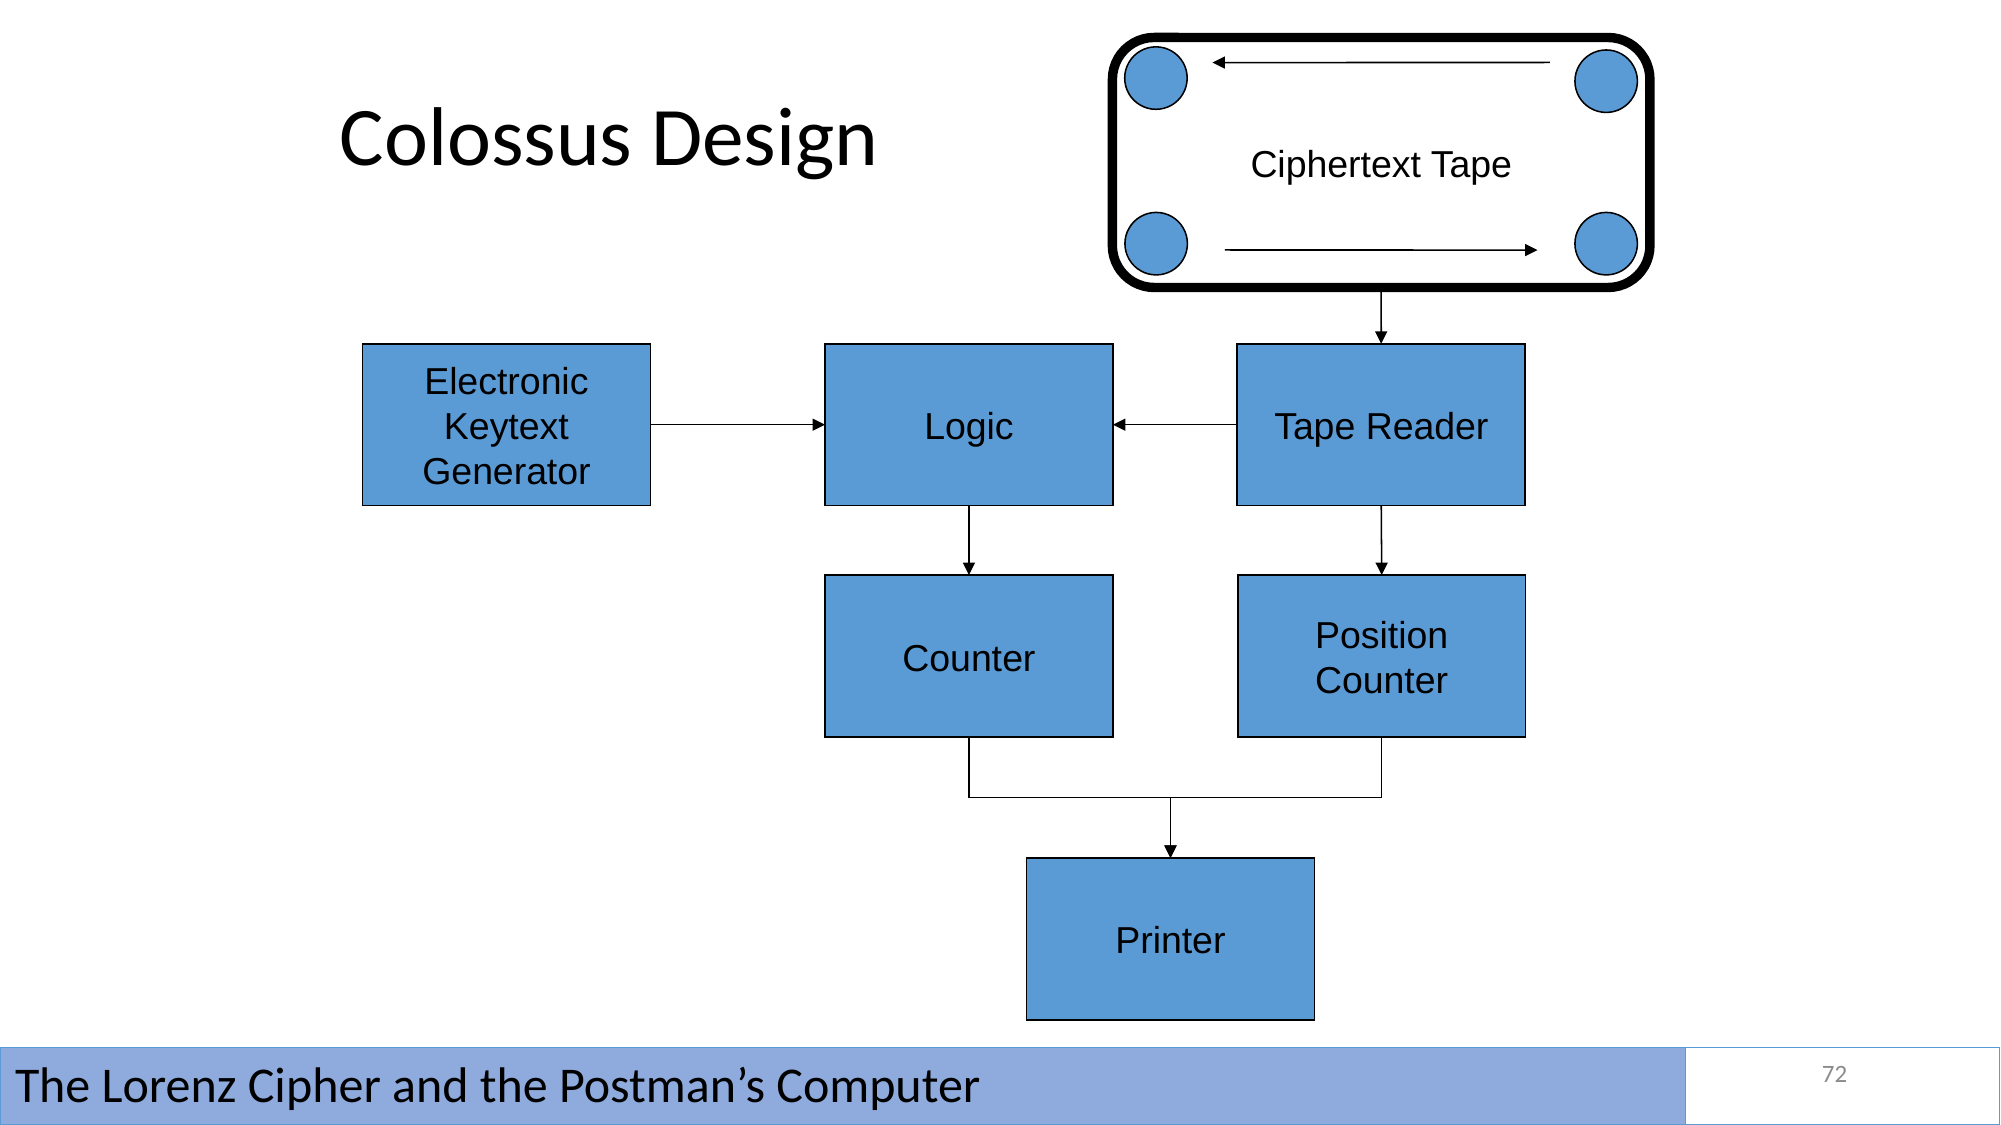

Ciphertext Tape

# Colossus Design
Electronic Keytext Generator
Logic
Tape Reader
Counter
Position Counter
Printer
72
The Lorenz Cipher and the Postman’s Computer